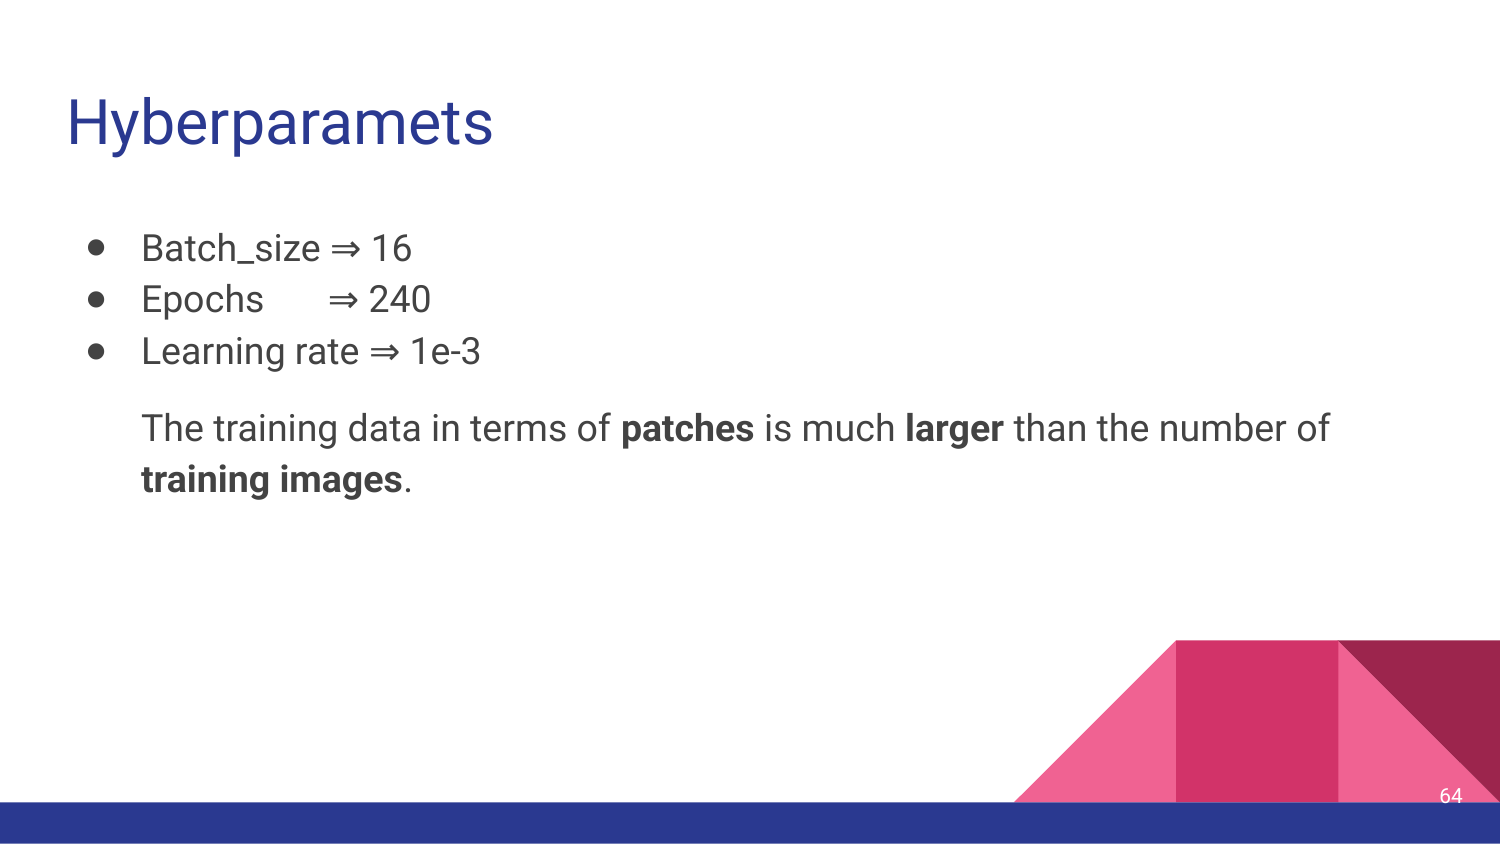

# Hyberparamets
Batch_size ⇒ 16
Epochs  	    ⇒ 240
Learning rate ⇒ 1e-3
The training data in terms of patches is much larger than the number of training images.

64